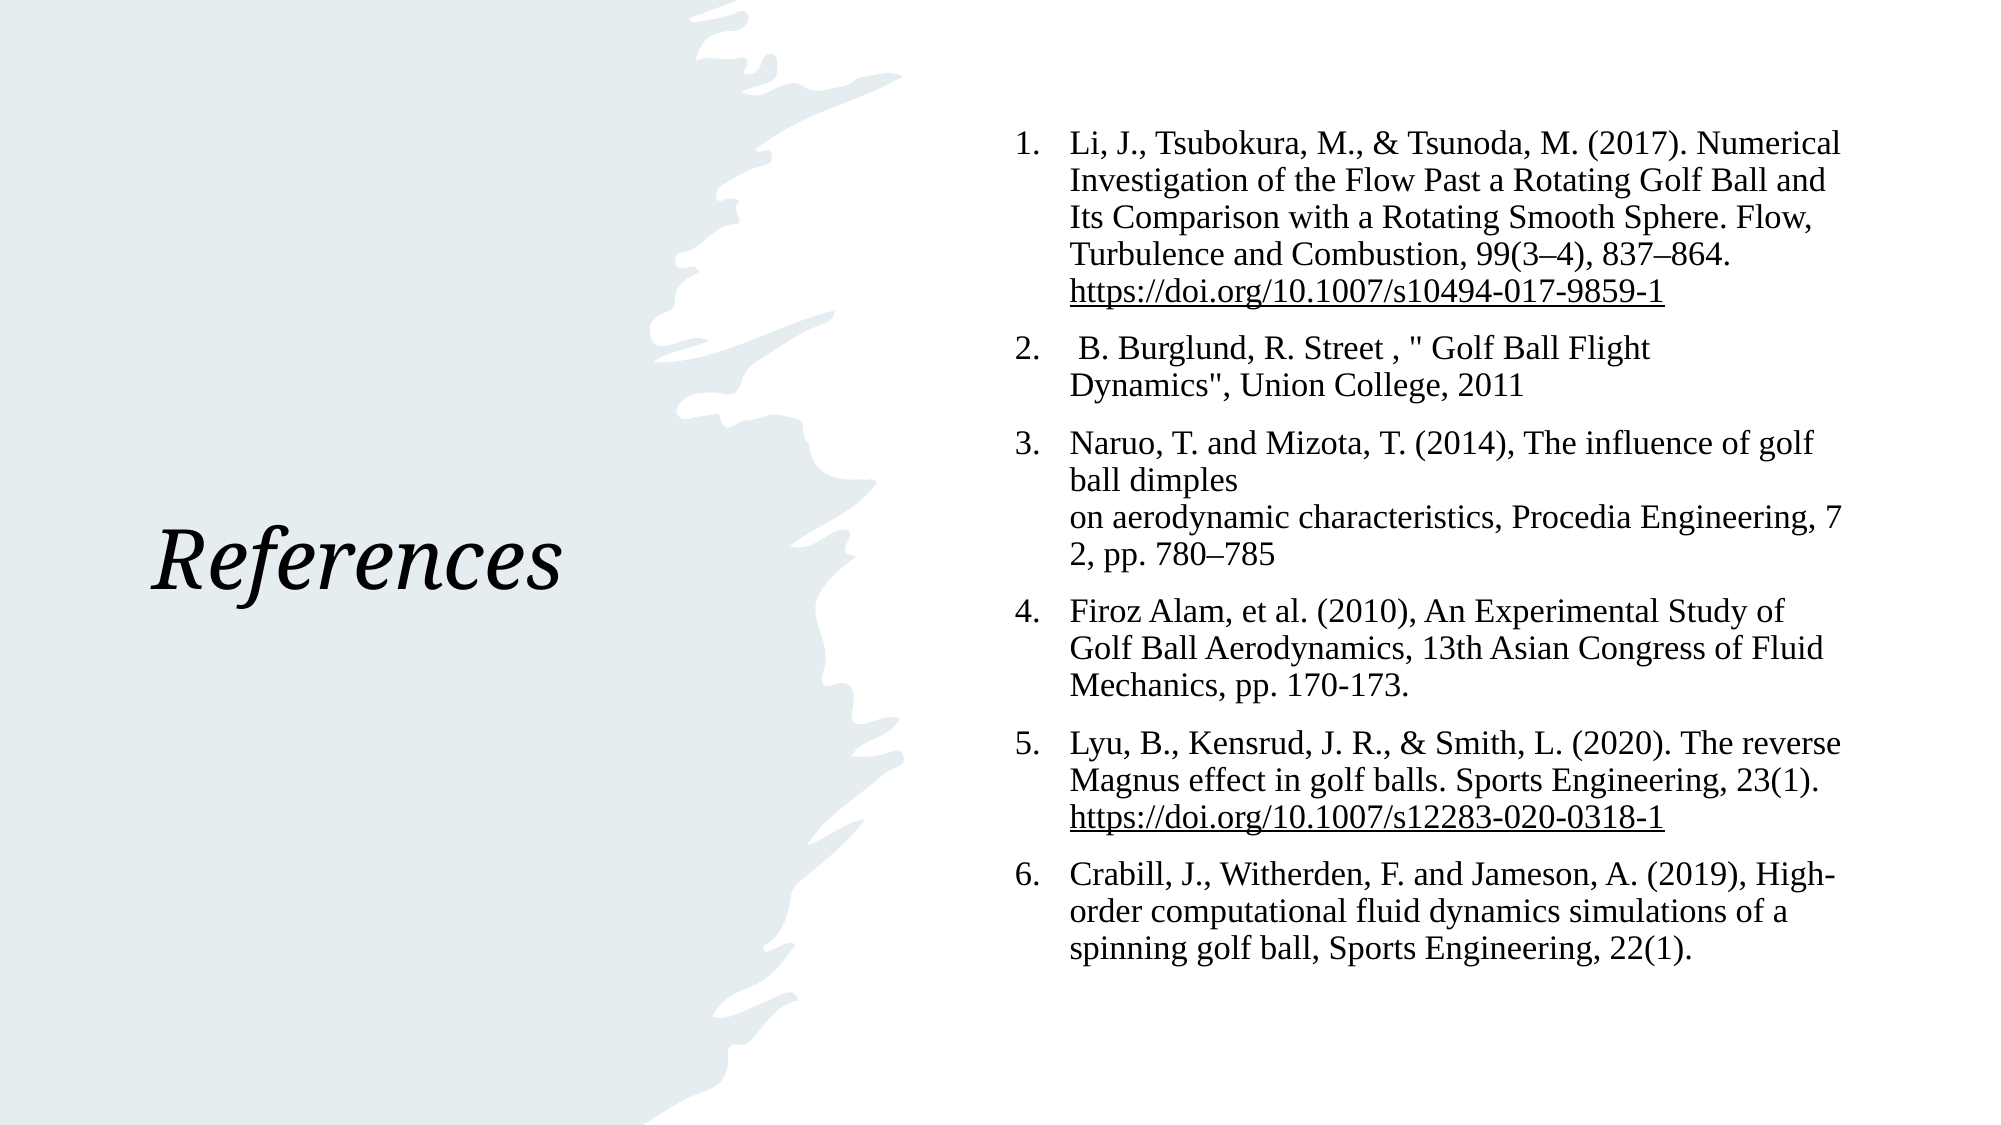

# References
Li, J., Tsubokura, M., & Tsunoda, M. (2017). Numerical Investigation of the Flow Past a Rotating Golf Ball and Its Comparison with a Rotating Smooth Sphere. Flow, Turbulence and Combustion, 99(3–4), 837–864. https://doi.org/10.1007/s10494-017-9859-1
 B. Burglund, R. Street , " Golf Ball Flight Dynamics", Union College, 2011
Naruo, T. and Mizota, T. (2014), The influence of golf ball dimples on aerodynamic characteristics, Procedia Engineering, 72, pp. 780–785
Firoz Alam, et al. (2010), An Experimental Study of Golf Ball Aerodynamics, 13th Asian Congress of Fluid Mechanics, pp. 170-173.
Lyu, B., Kensrud, J. R., & Smith, L. (2020). The reverse Magnus effect in golf balls. Sports Engineering, 23(1). https://doi.org/10.1007/s12283-020-0318-1
Crabill, J., Witherden, F. and Jameson, A. (2019), High-order computational fluid dynamics simulations of a spinning golf ball, Sports Engineering, 22(1).